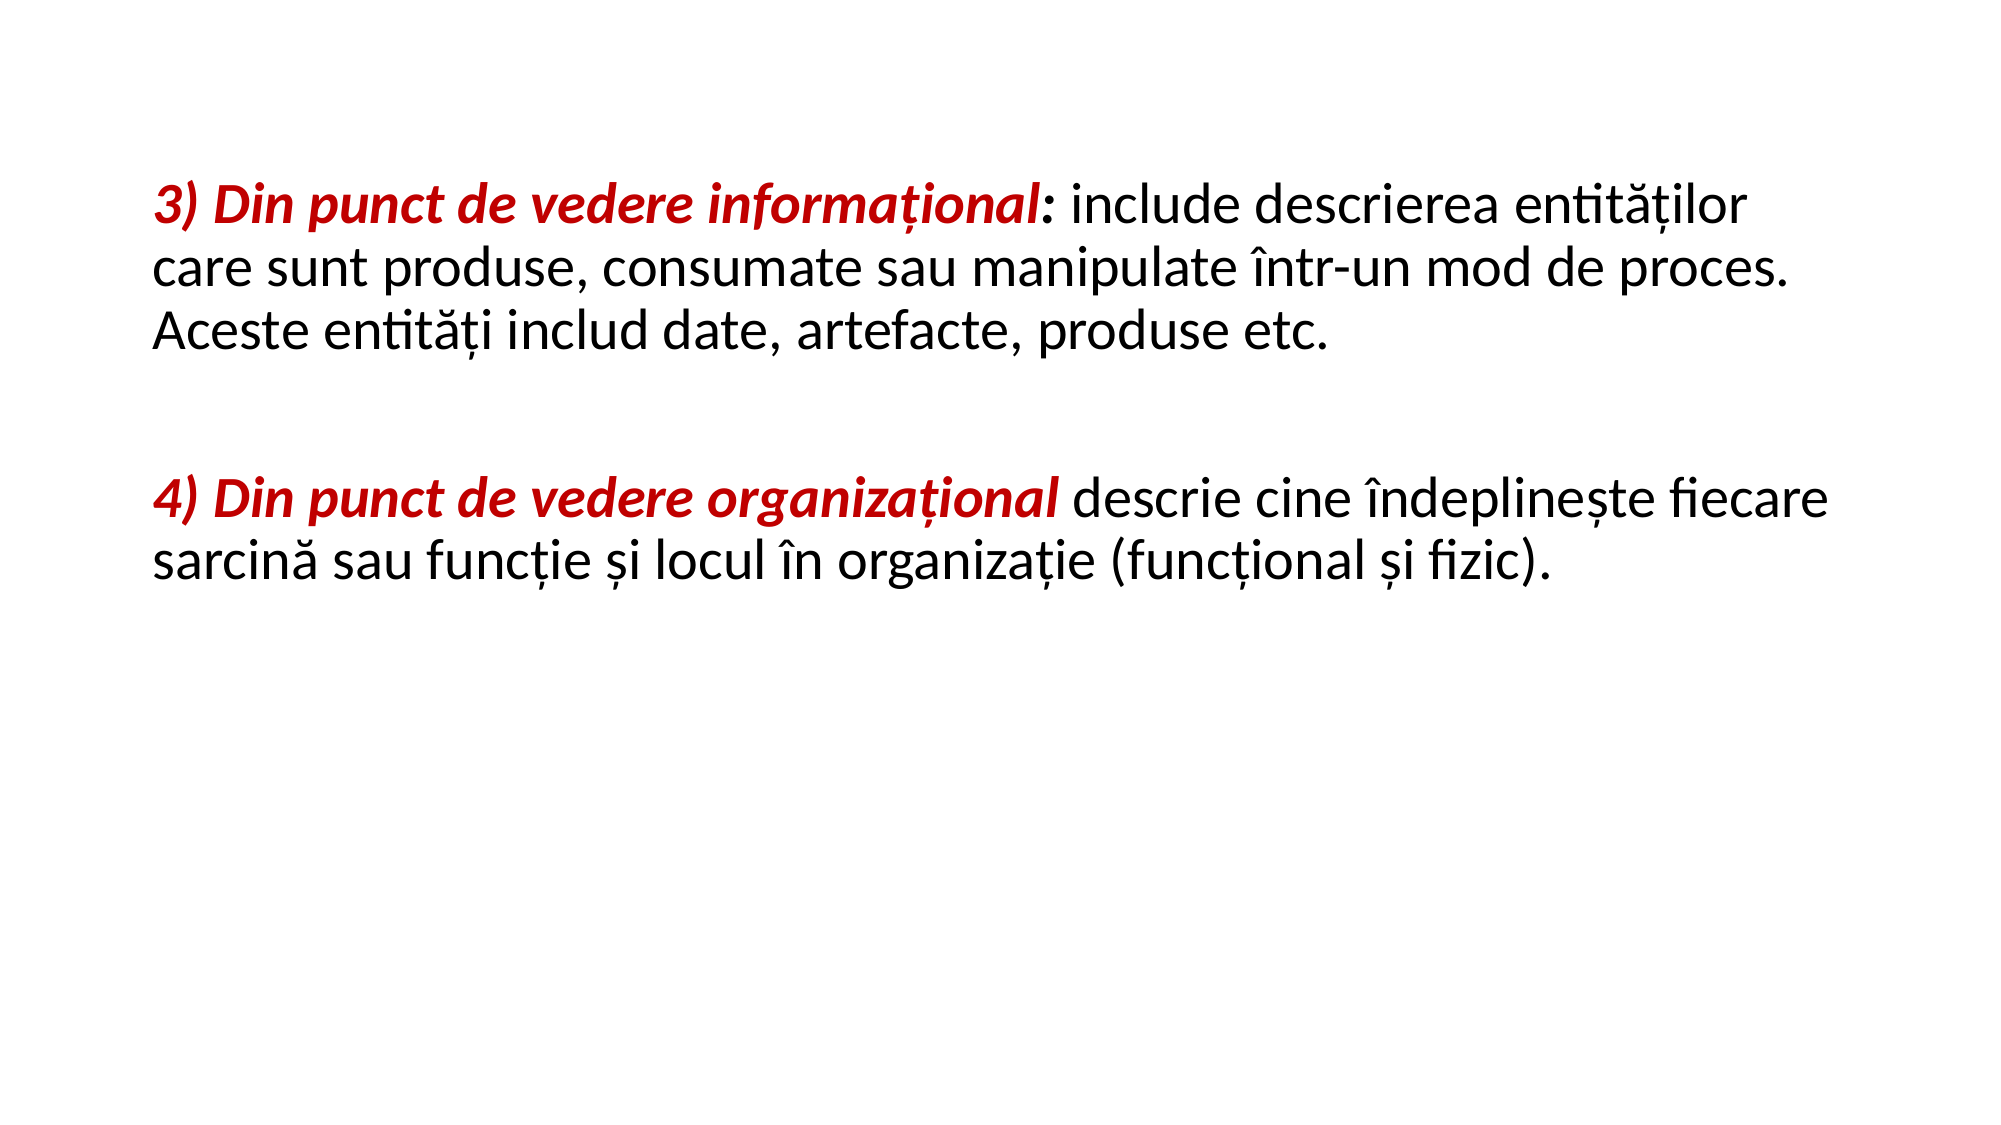

3) Din punct de vedere informaţional: include descrierea entităţilor care sunt produse, consumate sau manipulate într-un mod de proces. Aceste entităţi includ date, artefacte, produse etc.

4) Din punct de vedere organizaţional descrie cine îndeplineşte fiecare sarcină sau funcţie şi locul în organizaţie (funcţional şi fizic).